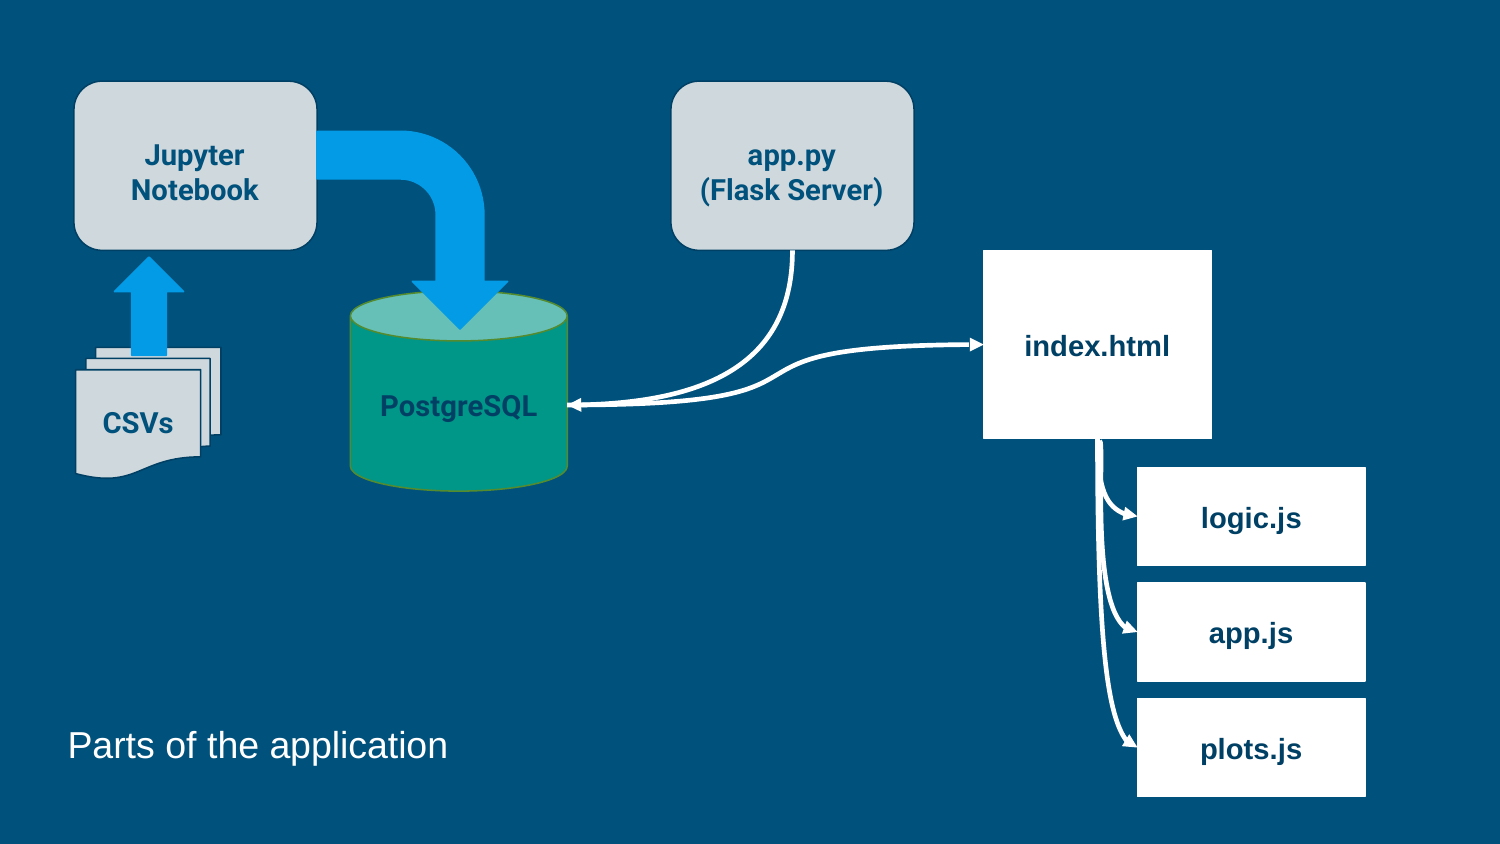

Jupyter
Notebook
app.py
(Flask Server)

index.html

CSVs
PostgreSQL
logic.js
app.js
Parts of the application
plots.js